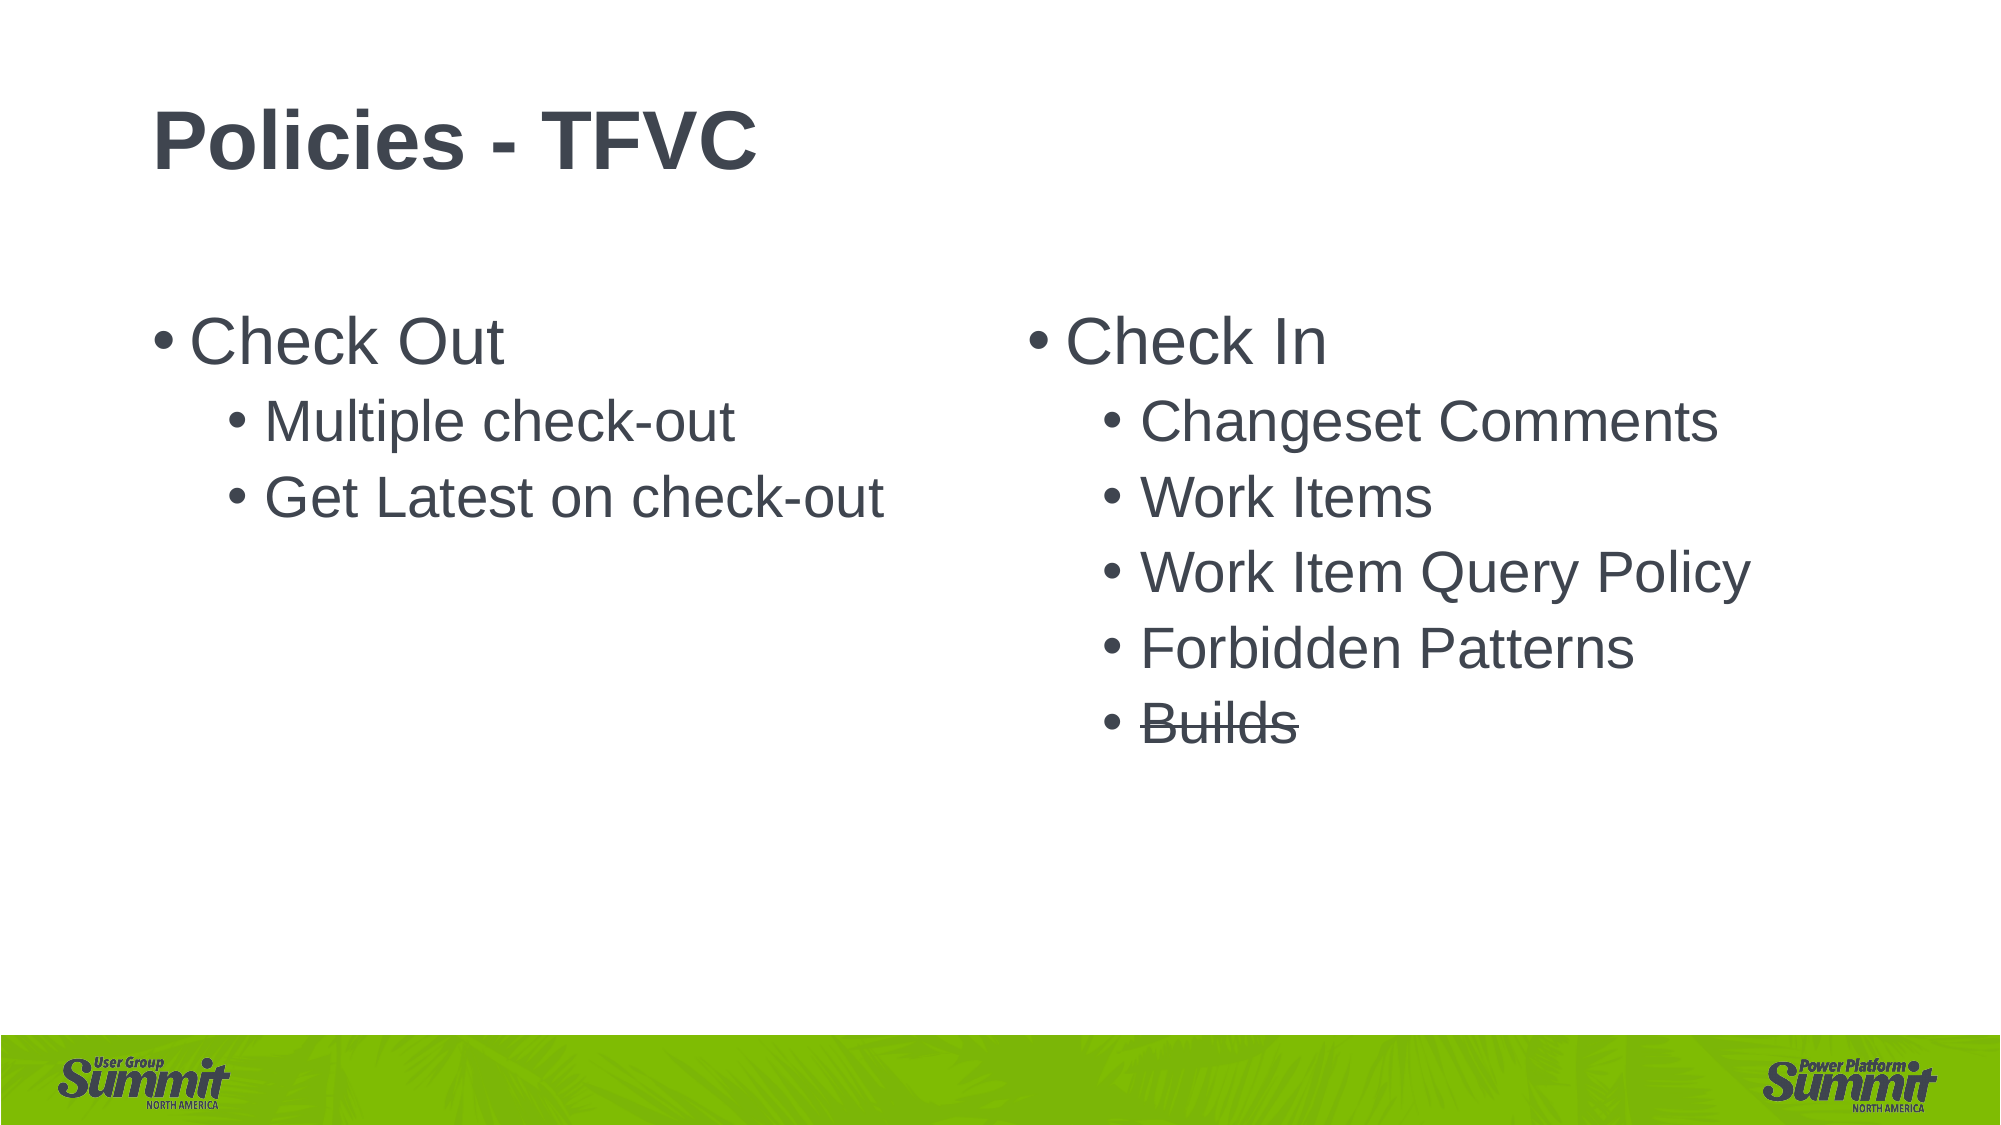

# Policies - TFVC
Check Out
Multiple check-out
Get Latest on check-out
Check In
Changeset Comments
Work Items
Work Item Query Policy
Forbidden Patterns
Builds